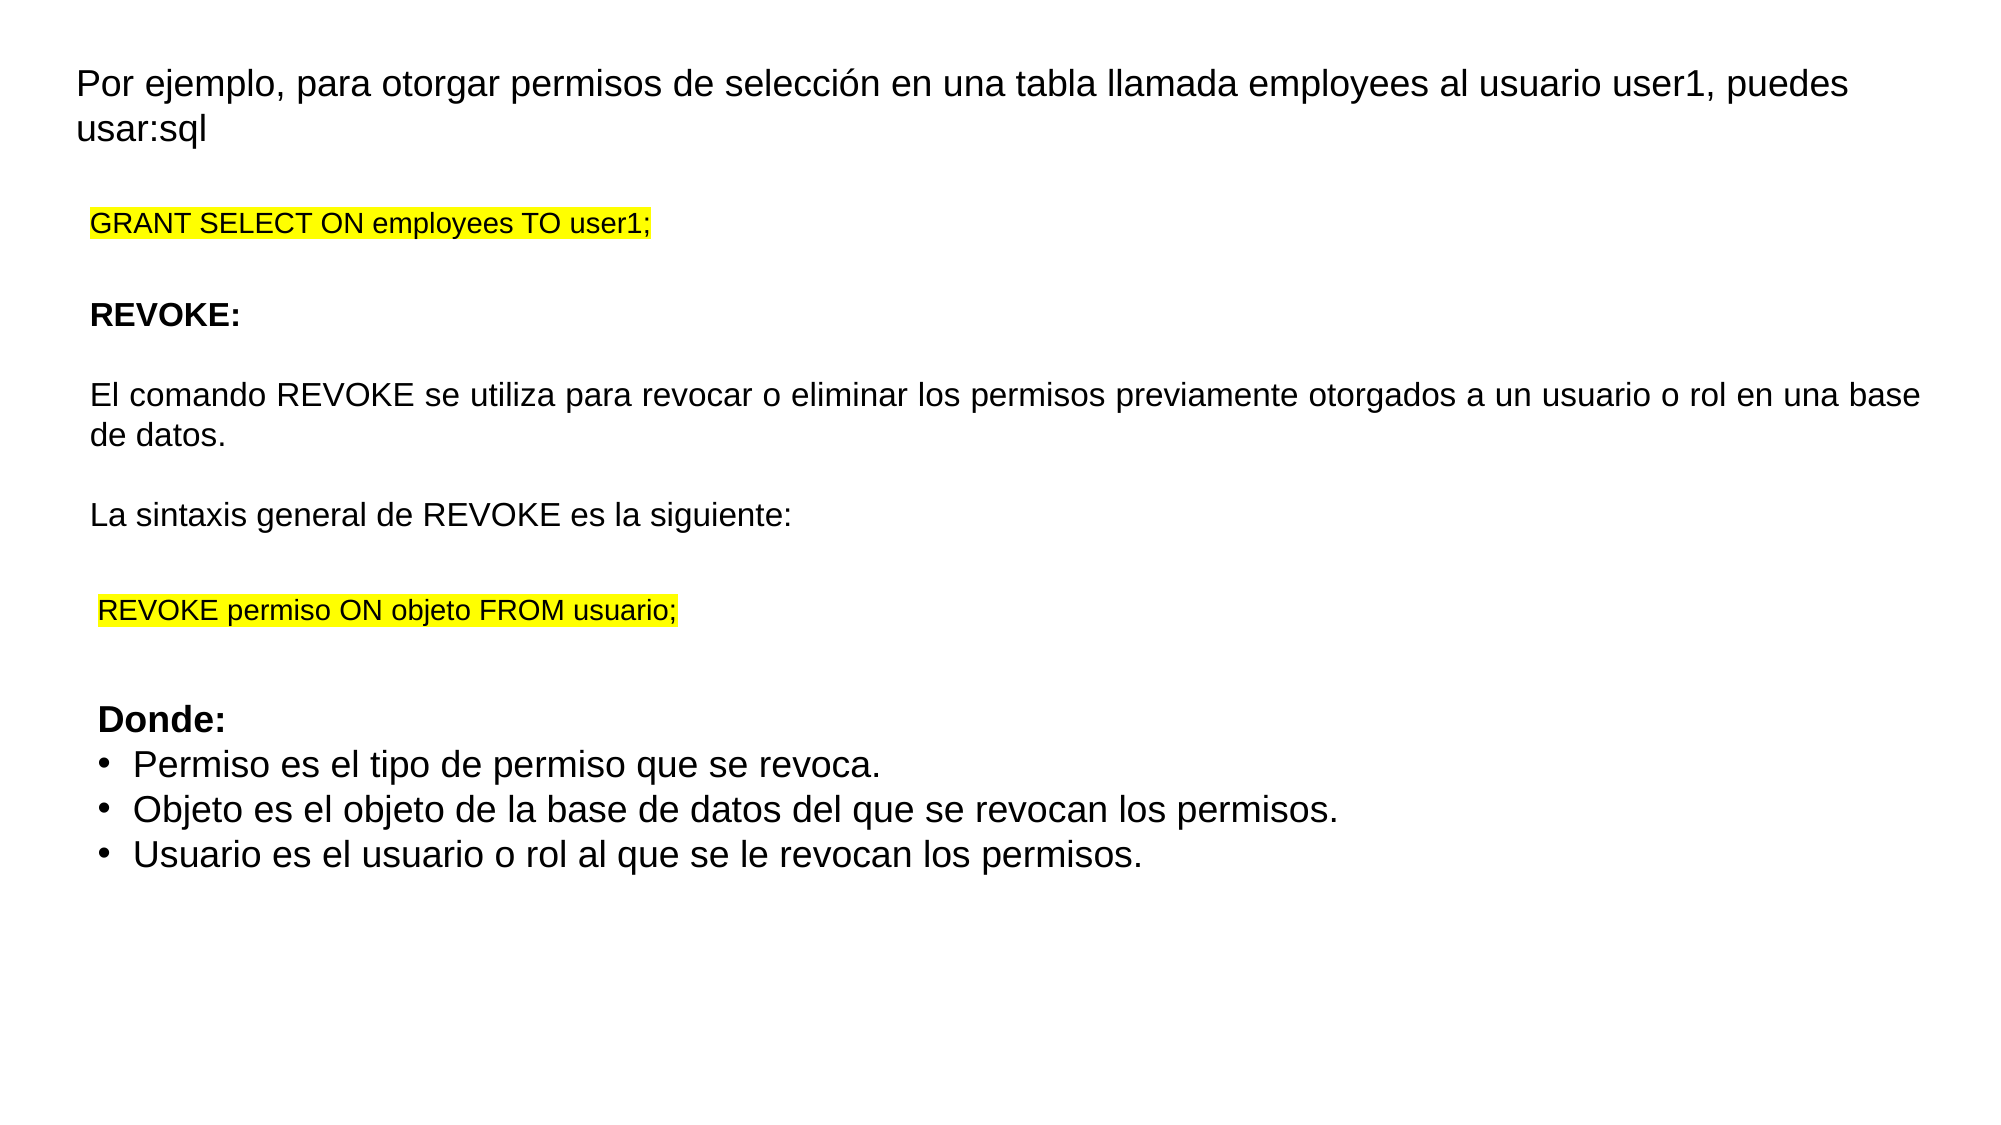

Por ejemplo, para otorgar permisos de selección en una tabla llamada employees al usuario user1, puedes usar:sql
GRANT SELECT ON employees TO user1;
REVOKE:

El comando REVOKE se utiliza para revocar o eliminar los permisos previamente otorgados a un usuario o rol en una base de datos.

La sintaxis general de REVOKE es la siguiente:
REVOKE permiso ON objeto FROM usuario;
Donde:
Permiso es el tipo de permiso que se revoca.
Objeto es el objeto de la base de datos del que se revocan los permisos.
Usuario es el usuario o rol al que se le revocan los permisos.